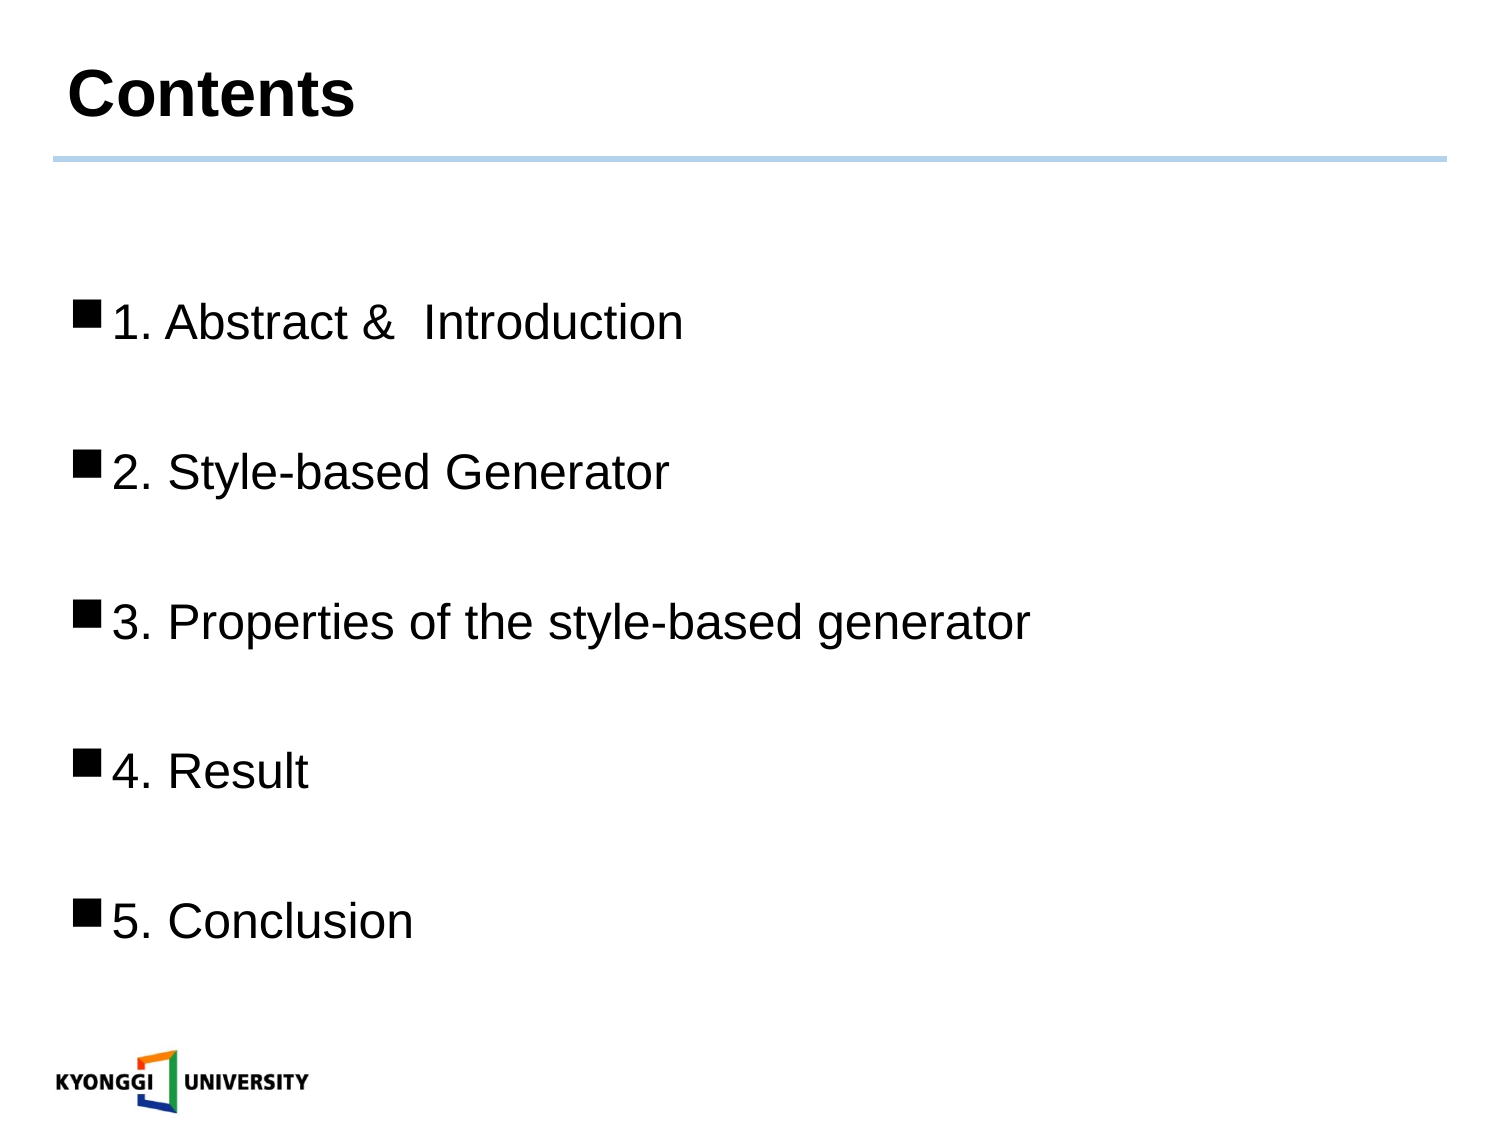

# Contents

1. Abstract &  Introduction

2. Style-based Generator

3. Properties of the style-based generator

4. Result

5. Conclusion